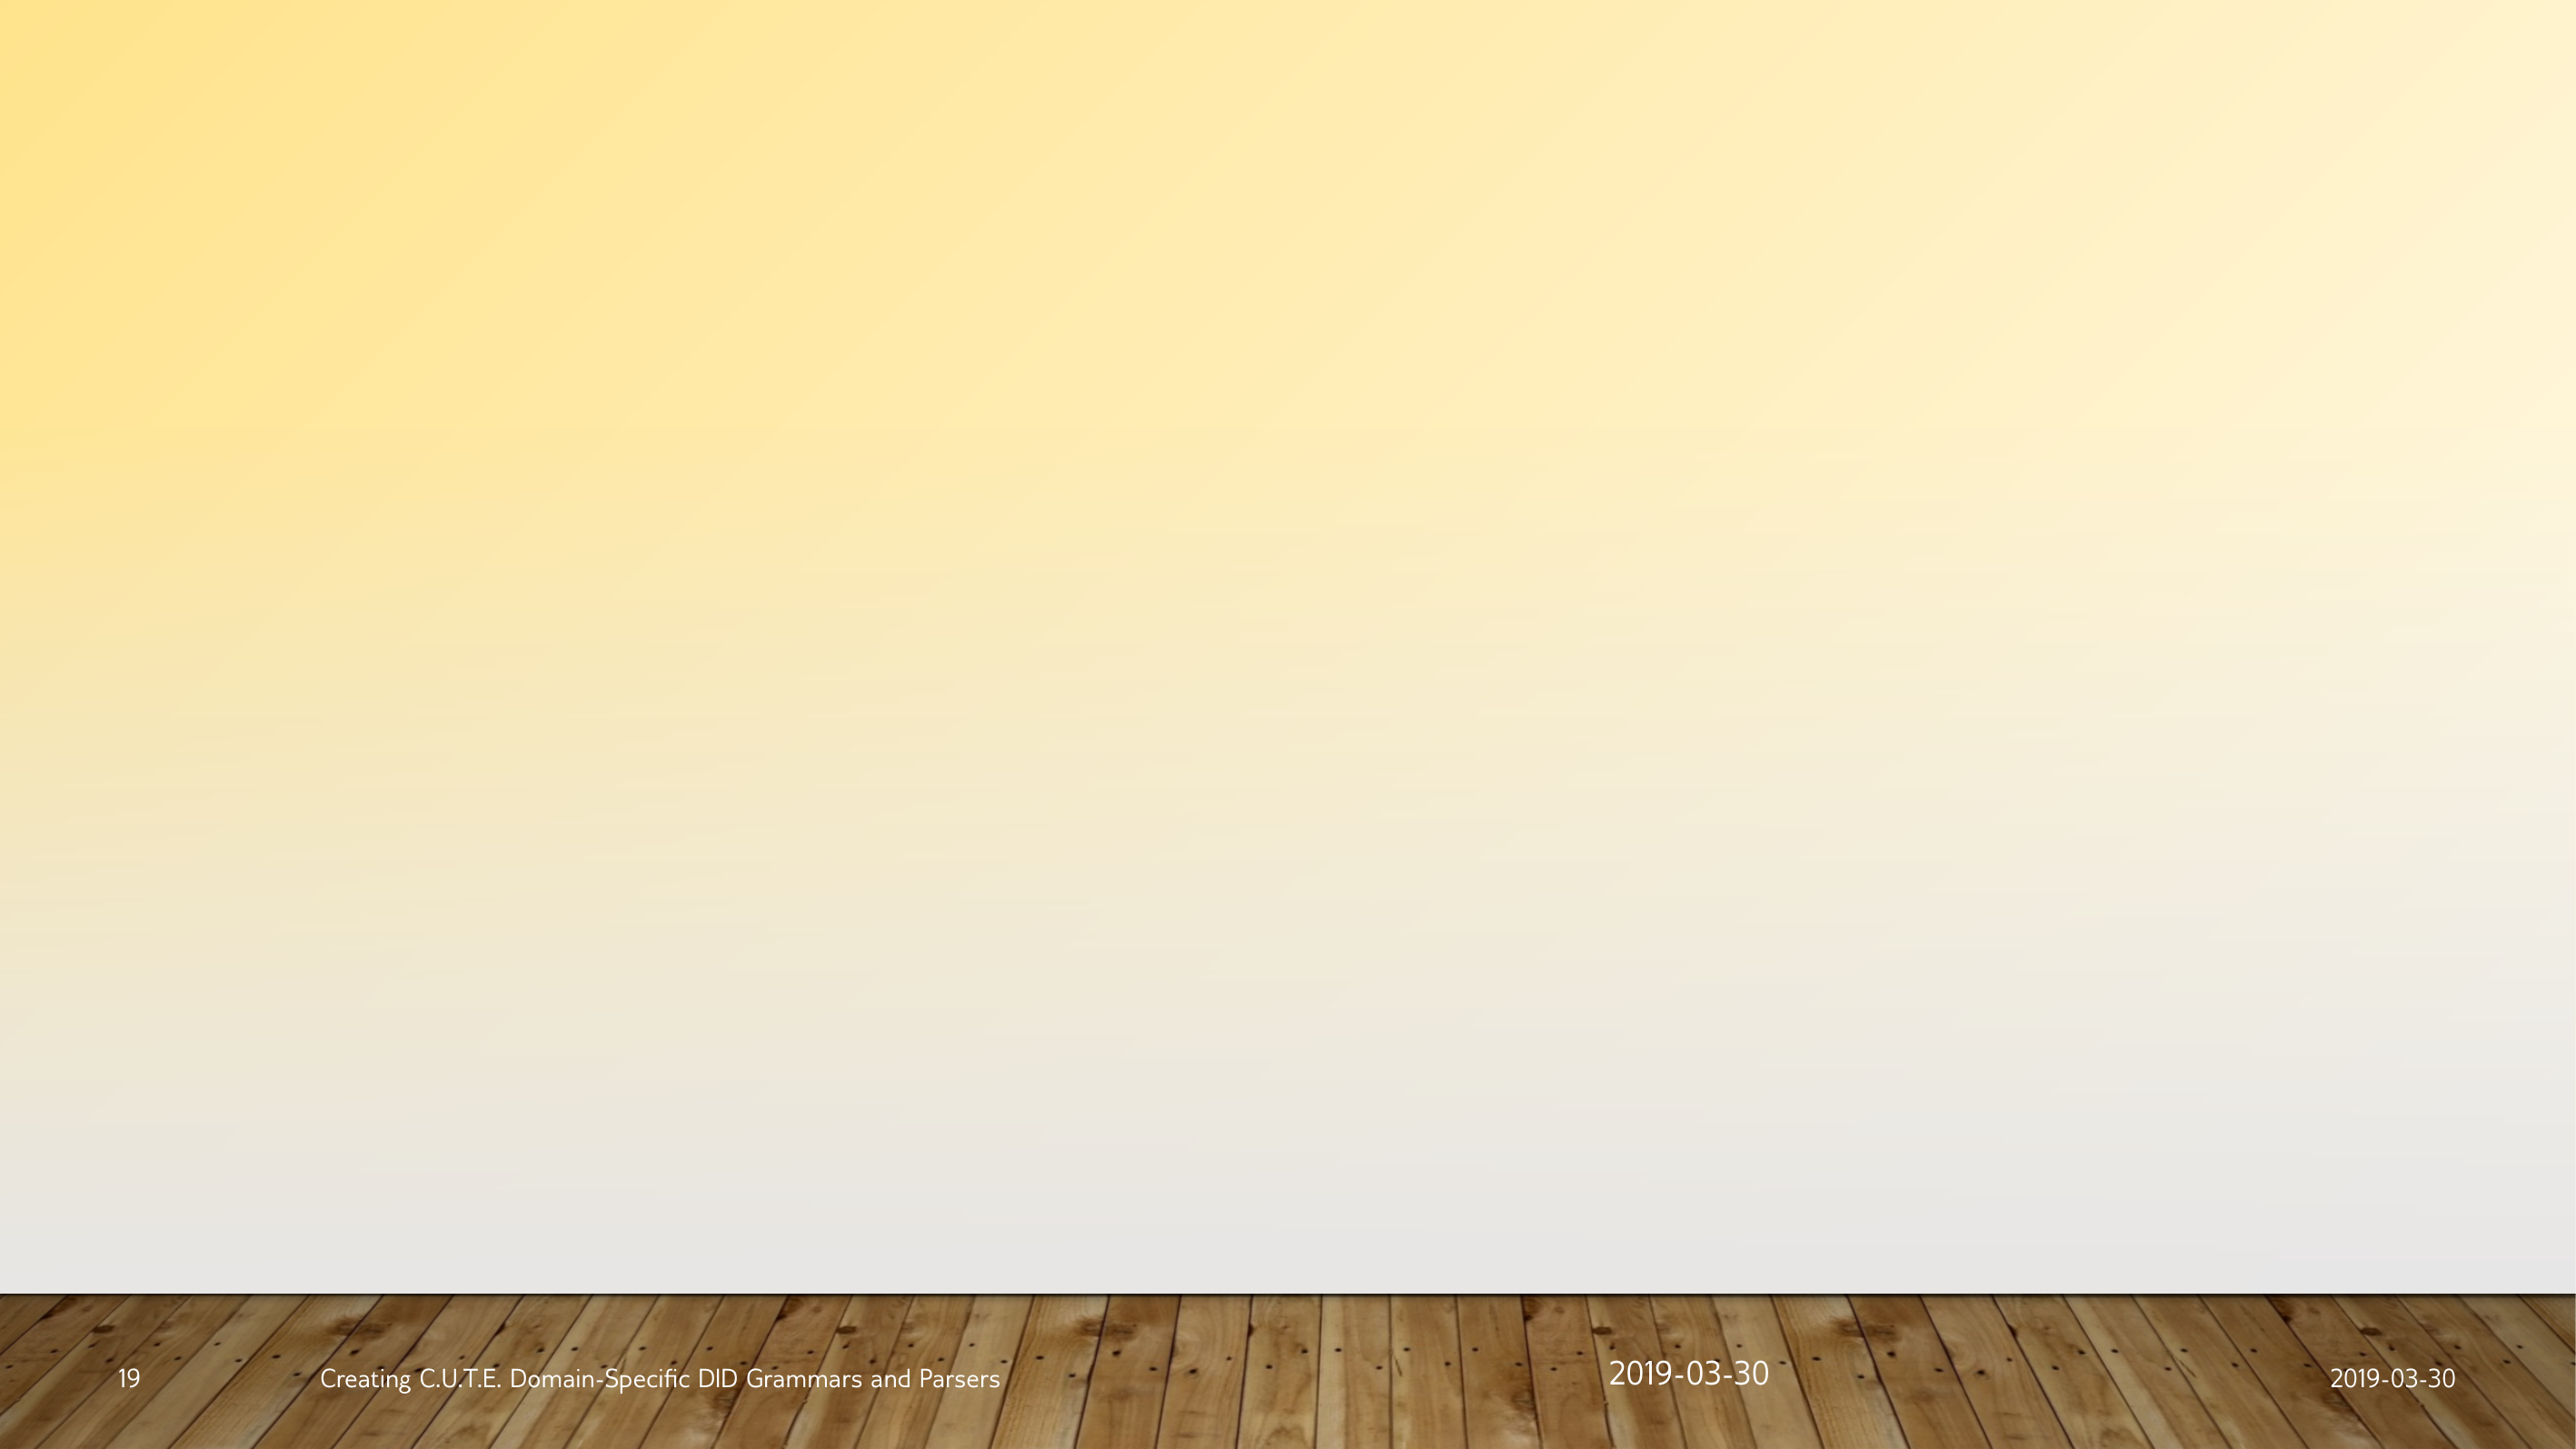

2019-03-30
19
2019-03-30
Creating C.U.T.E. Domain-Specific DID Grammars and Parsers